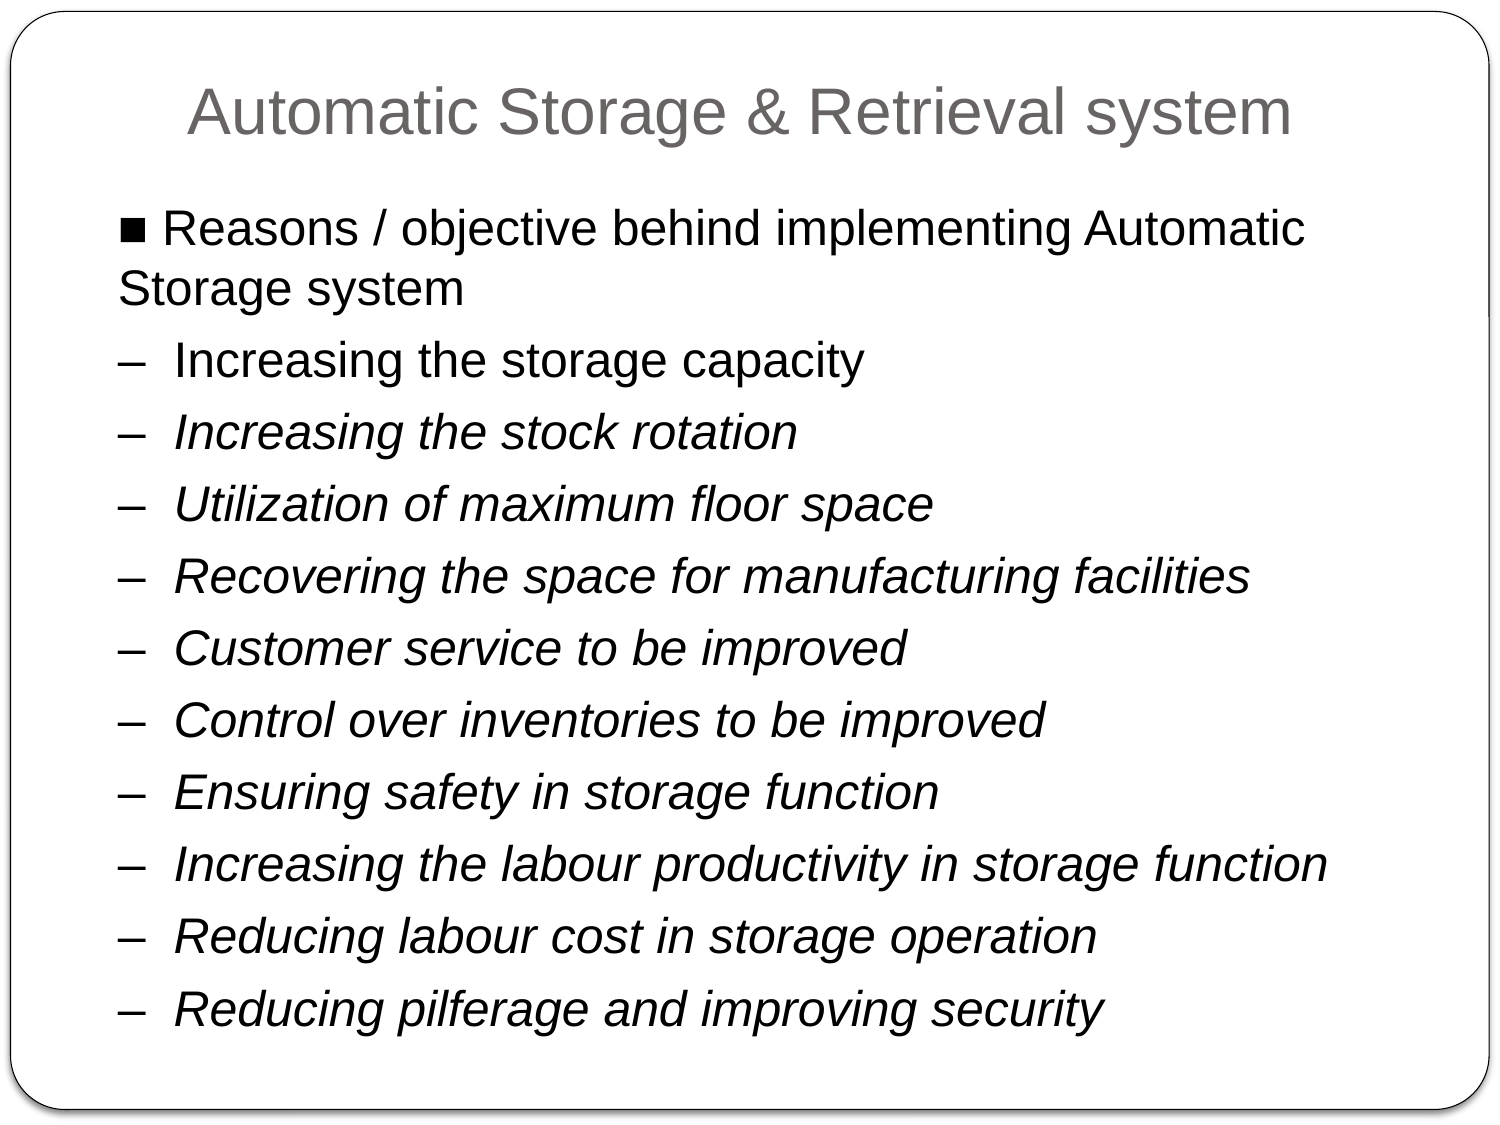

# Automatic Storage & Retrieval system
■ Reasons / objective behind implementing Automatic Storage system
–  Increasing the storage capacity
–  Increasing the stock rotation
–  Utilization of maximum floor space
–  Recovering the space for manufacturing facilities
–  Customer service to be improved
–  Control over inventories to be improved
–  Ensuring safety in storage function
–  Increasing the labour productivity in storage function
–  Reducing labour cost in storage operation
–  Reducing pilferage and improving security